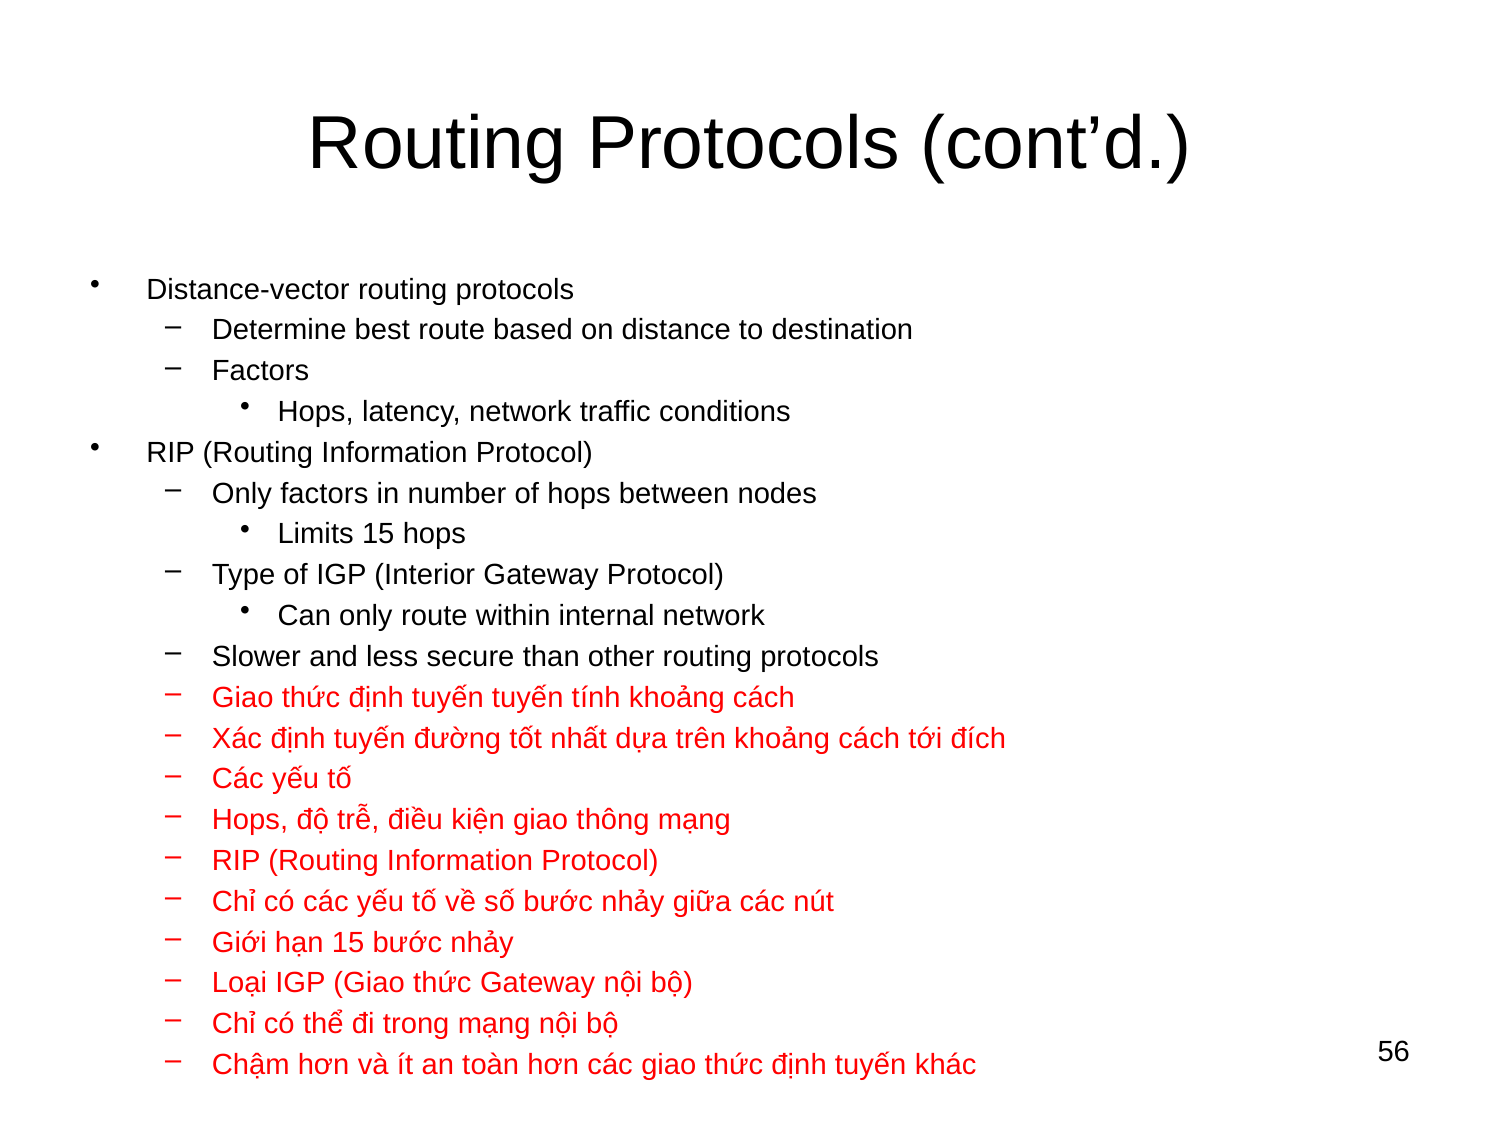

# Routing Protocols (cont’d.)
Distance-vector routing protocols
Determine best route based on distance to destination
Factors
Hops, latency, network traffic conditions
RIP (Routing Information Protocol)
Only factors in number of hops between nodes
Limits 15 hops
Type of IGP (Interior Gateway Protocol)
Can only route within internal network
Slower and less secure than other routing protocols
Giao thức định tuyến tuyến tính khoảng cách
Xác định tuyến đường tốt nhất dựa trên khoảng cách tới đích
Các yếu tố
Hops, độ trễ, điều kiện giao thông mạng
RIP (Routing Information Protocol)
Chỉ có các yếu tố về số bước nhảy giữa các nút
Giới hạn 15 bước nhảy
Loại IGP (Giao thức Gateway nội bộ)
Chỉ có thể đi trong mạng nội bộ
Chậm hơn và ít an toàn hơn các giao thức định tuyến khác

56